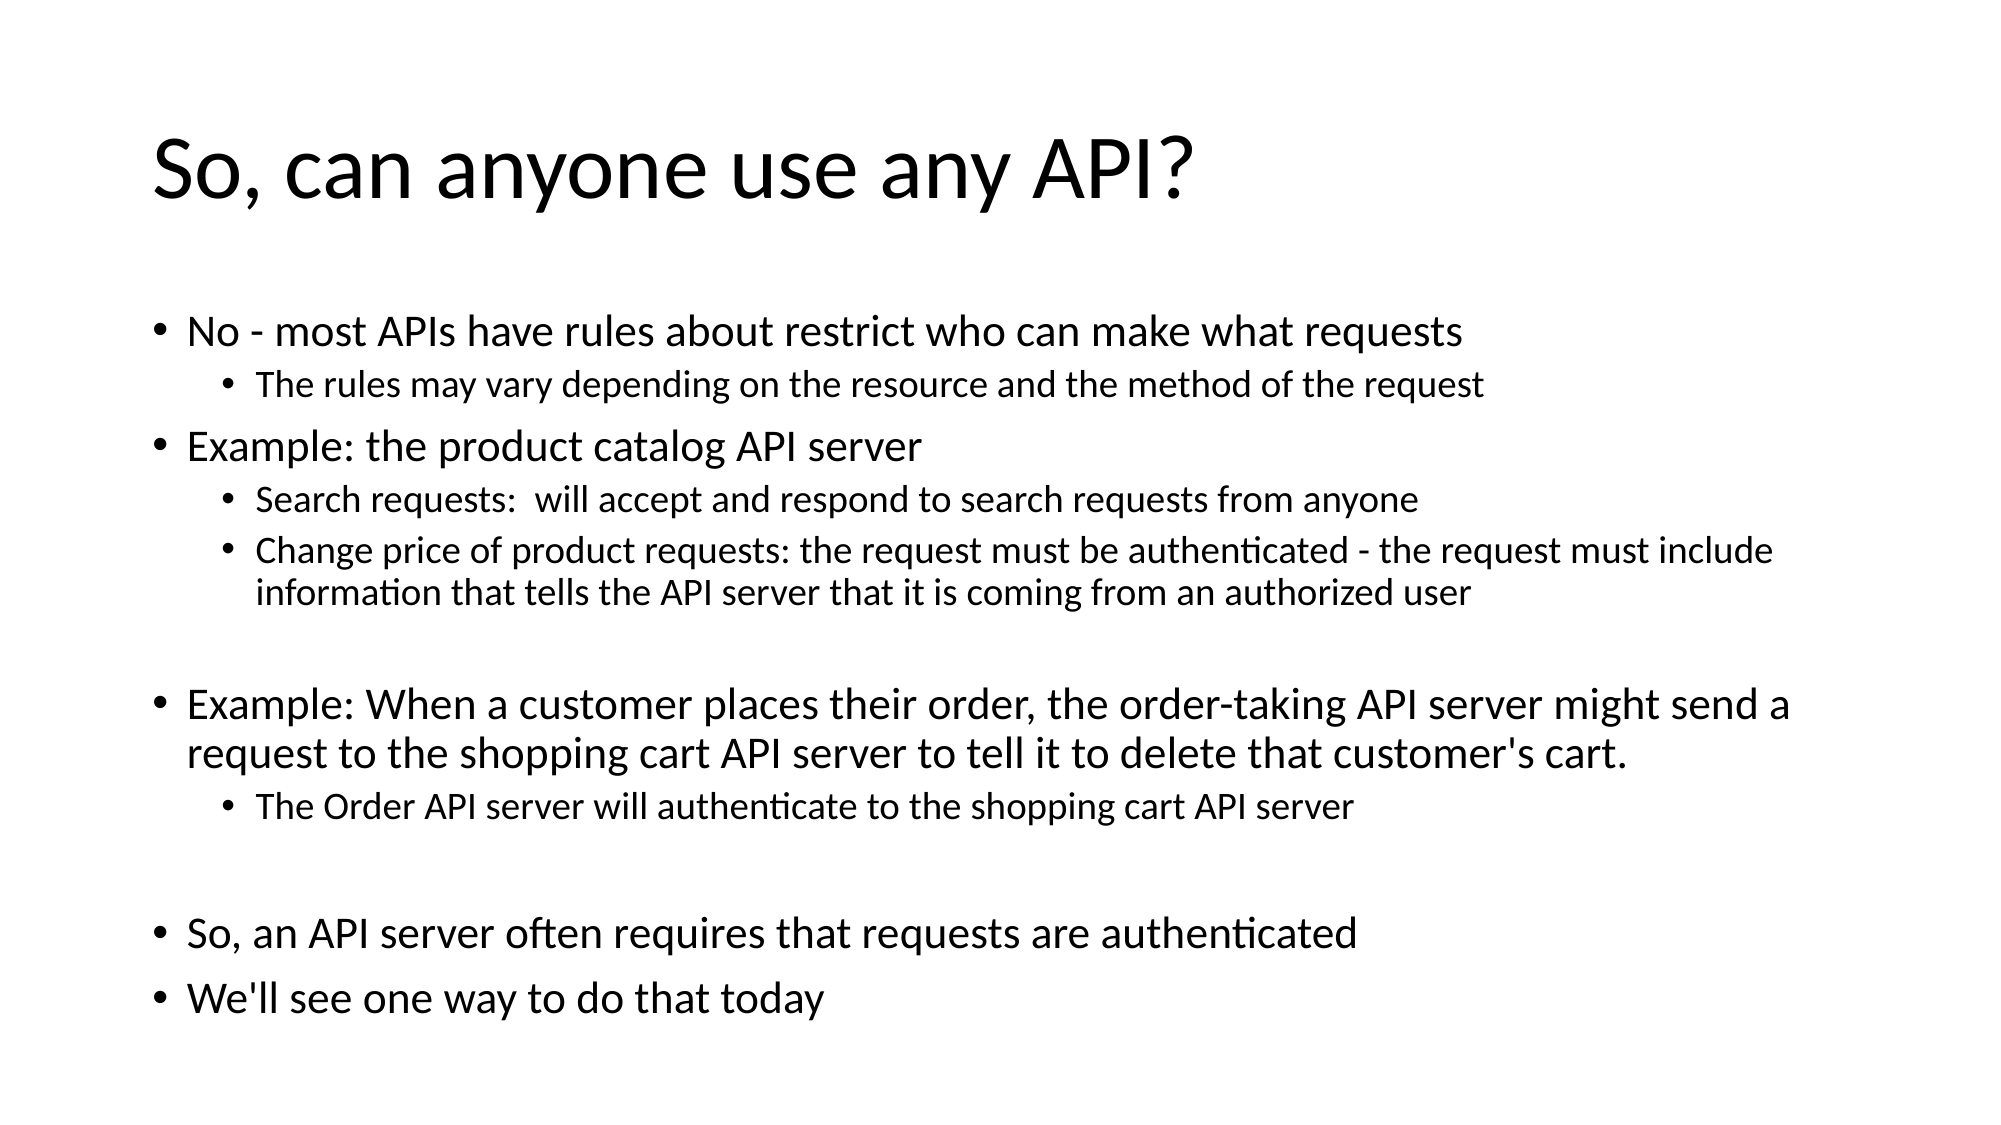

# So, can anyone use any API?
No - most APIs have rules about restrict who can make what requests
The rules may vary depending on the resource and the method of the request
Example: the product catalog API server
Search requests:  will accept and respond to search requests from anyone
Change price of product requests: the request must be authenticated - the request must include information that tells the API server that it is coming from an authorized user

Example: When a customer places their order, the order-taking API server might send a request to the shopping cart API server to tell it to delete that customer's cart.
The Order API server will authenticate to the shopping cart API server

So, an API server often requires that requests are authenticated
We'll see one way to do that today